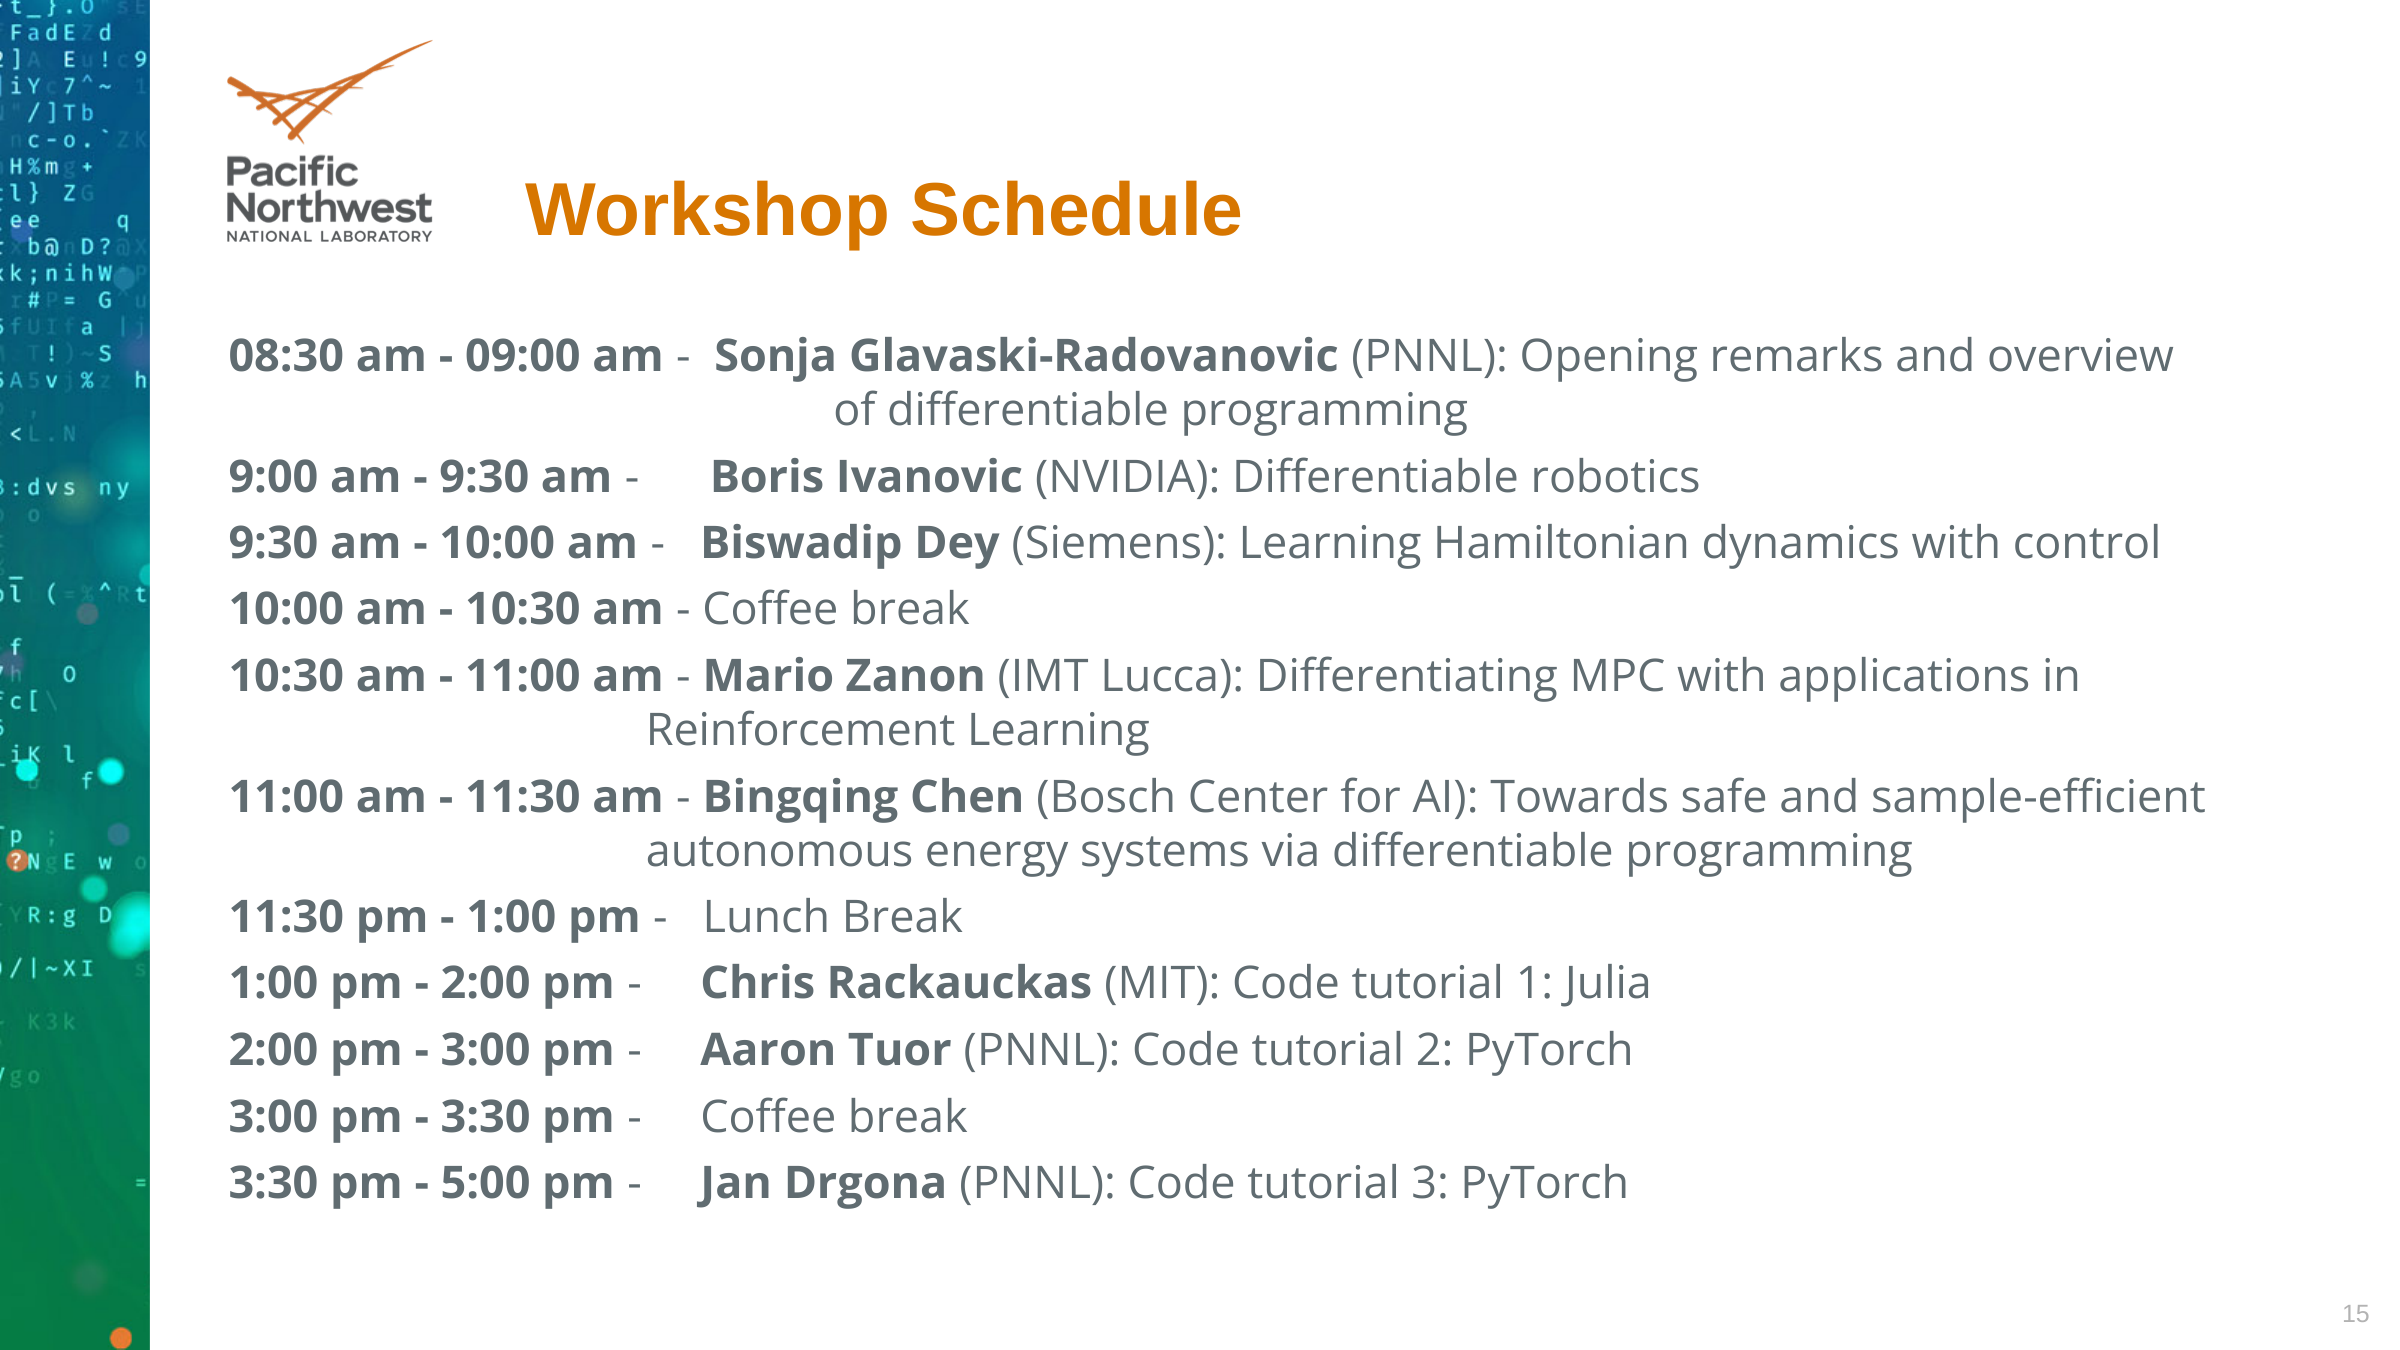

# Workshop Schedule
08:30 am - 09:00 am -  Sonja Glavaski-Radovanovic (PNNL): Opening remarks and overview 		                          of differentiable programming
9:00 am - 9:30 am -      Boris Ivanovic (NVIDIA): Differentiable robotics
9:30 am - 10:00 am -   Biswadip Dey (Siemens): Learning Hamiltonian dynamics with control
10:00 am - 10:30 am - Coffee break
10:30 am - 11:00 am - Mario Zanon (IMT Lucca): Differentiating MPC with applications in 			          Reinforcement Learning
11:00 am - 11:30 am - Bingqing Chen (Bosch Center for AI): Towards safe and sample-efficient 		          autonomous energy systems via differentiable programming
11:30 pm - 1:00 pm -   Lunch Break
1:00 pm - 2:00 pm -     Chris Rackauckas (MIT): Code tutorial 1: Julia
2:00 pm - 3:00 pm -     Aaron Tuor (PNNL): Code tutorial 2: PyTorch
3:00 pm - 3:30 pm -     Coffee break
3:30 pm - 5:00 pm -     Jan Drgona (PNNL): Code tutorial 3: PyTorch
15